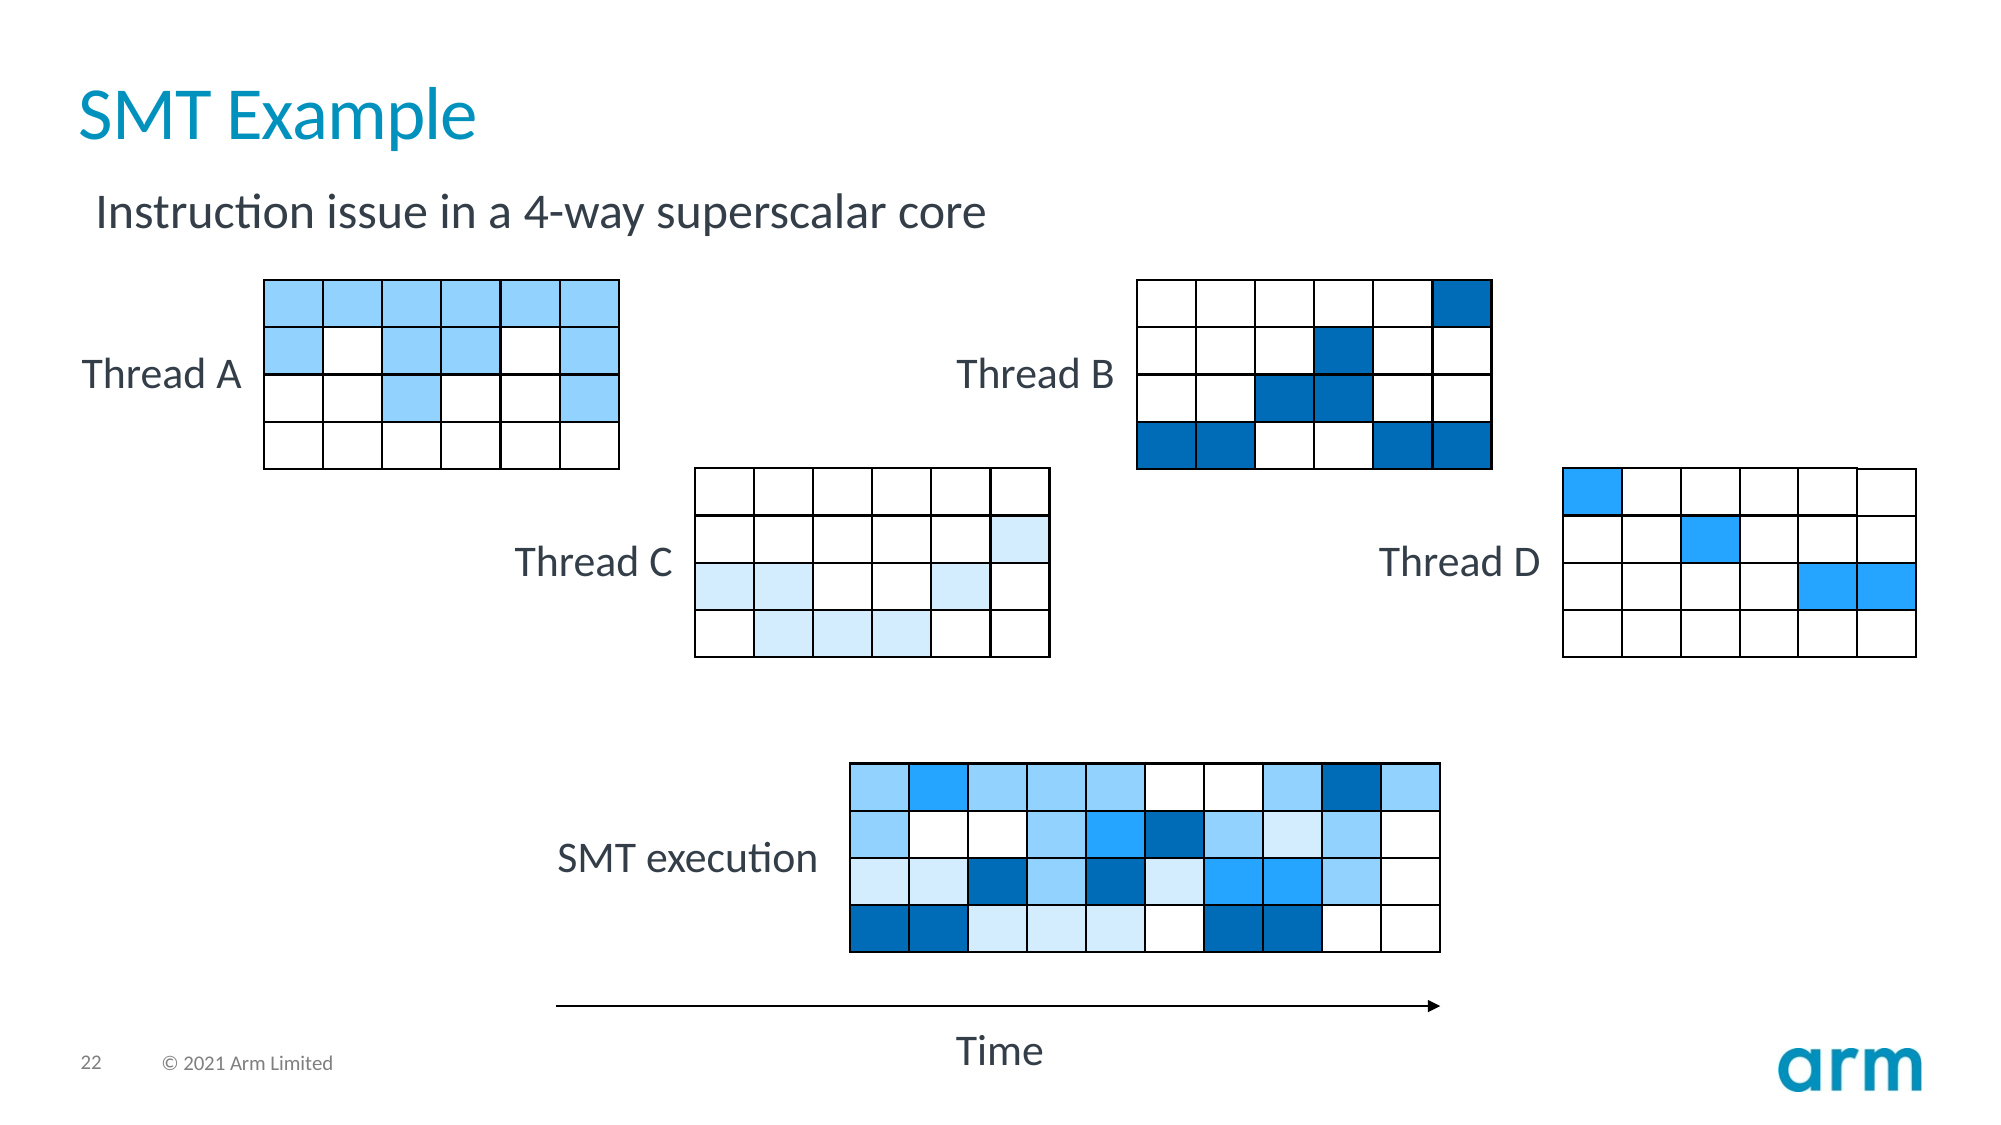

# SMT Example
Instruction issue in a 4-way superscalar core

Thread B

Thread A

Thread C

Thread D

SMT execution

Time